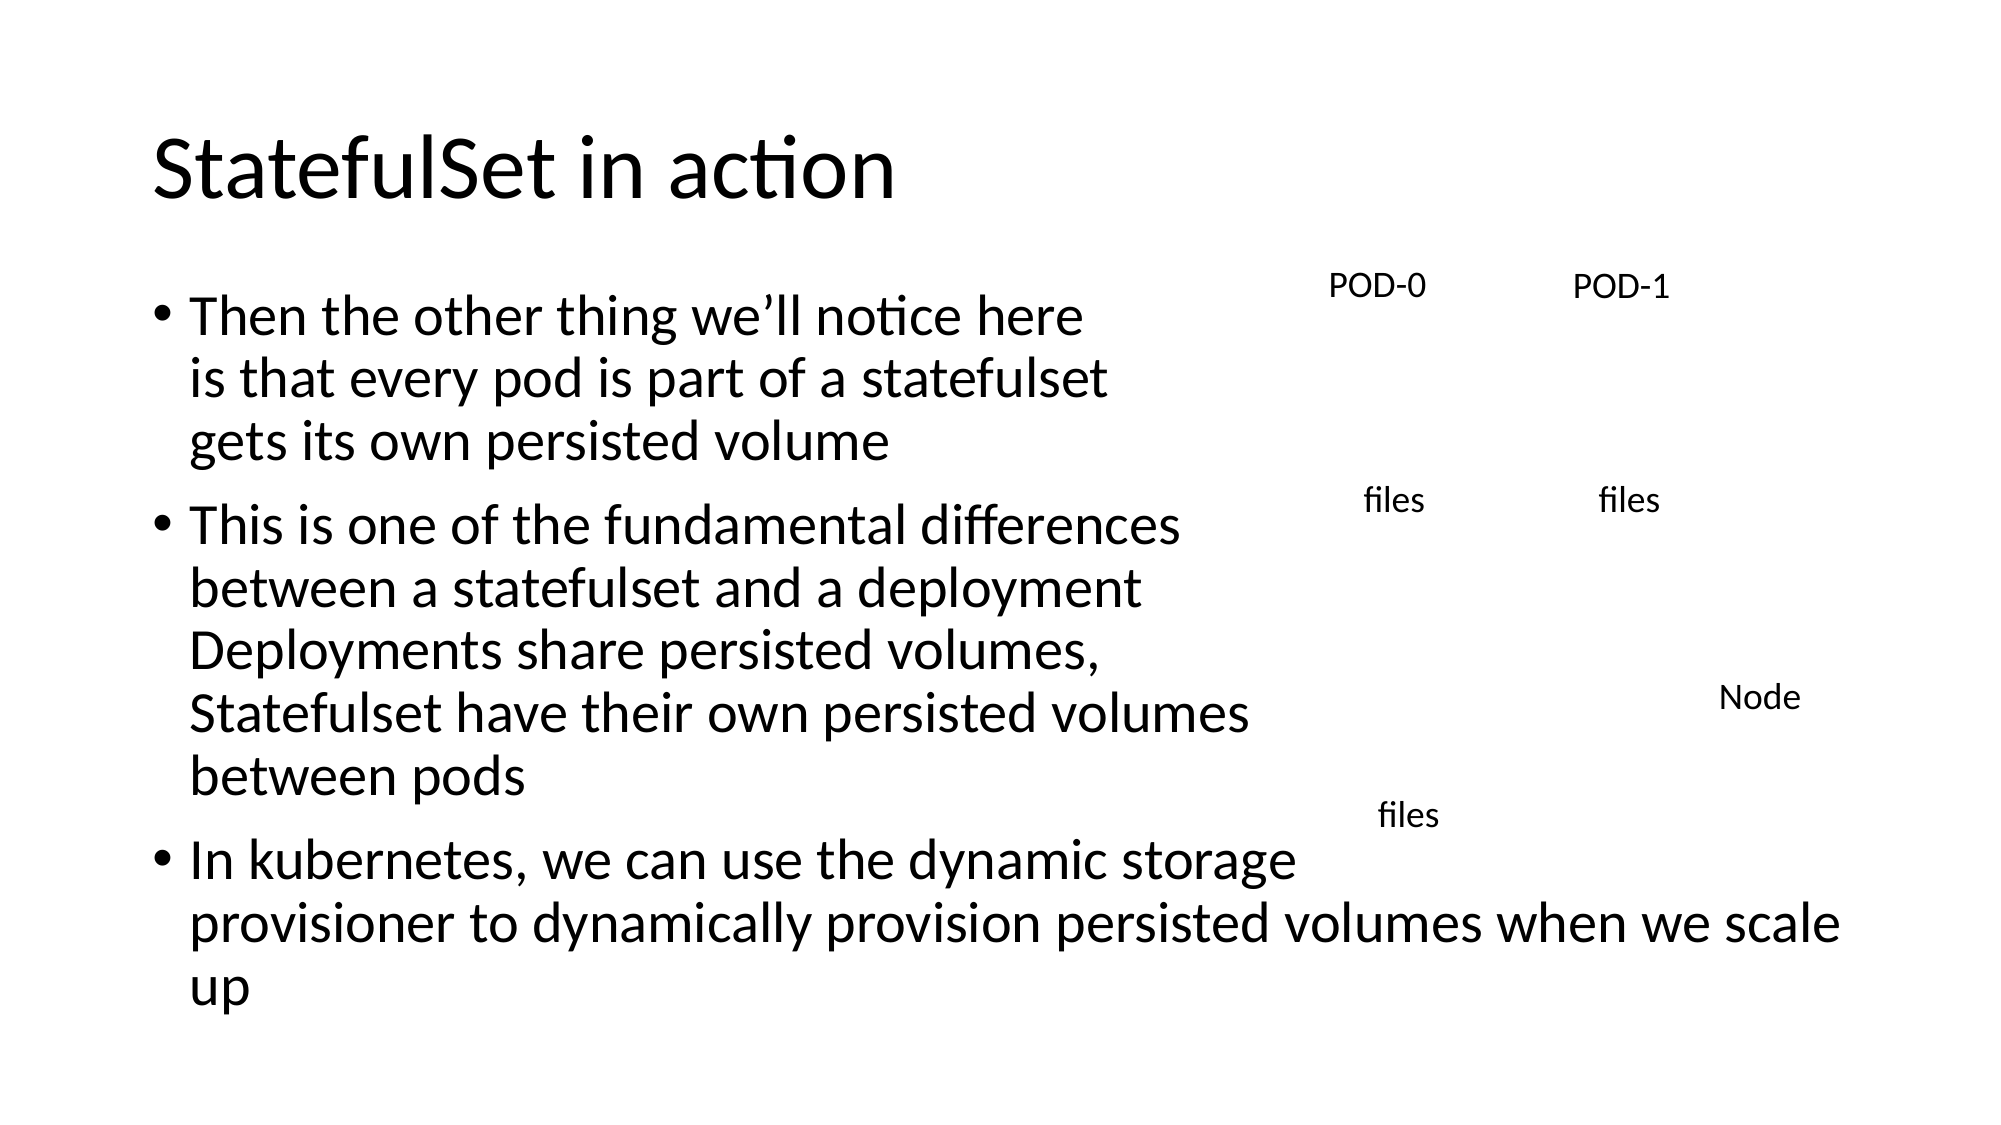

# StatefulSet in action
POD-0
POD-1
Then the other thing we’ll notice here
is that every pod is part of a statefulset
gets its own persisted volume
This is one of the fundamental differences
between a statefulset and a deployment
Deployments share persisted volumes,
Statefulset have their own persisted volumes
between pods
In kubernetes, we can use the dynamic storage
provisioner to dynamically provision persisted volumes when we scale up
files
files
Node
files